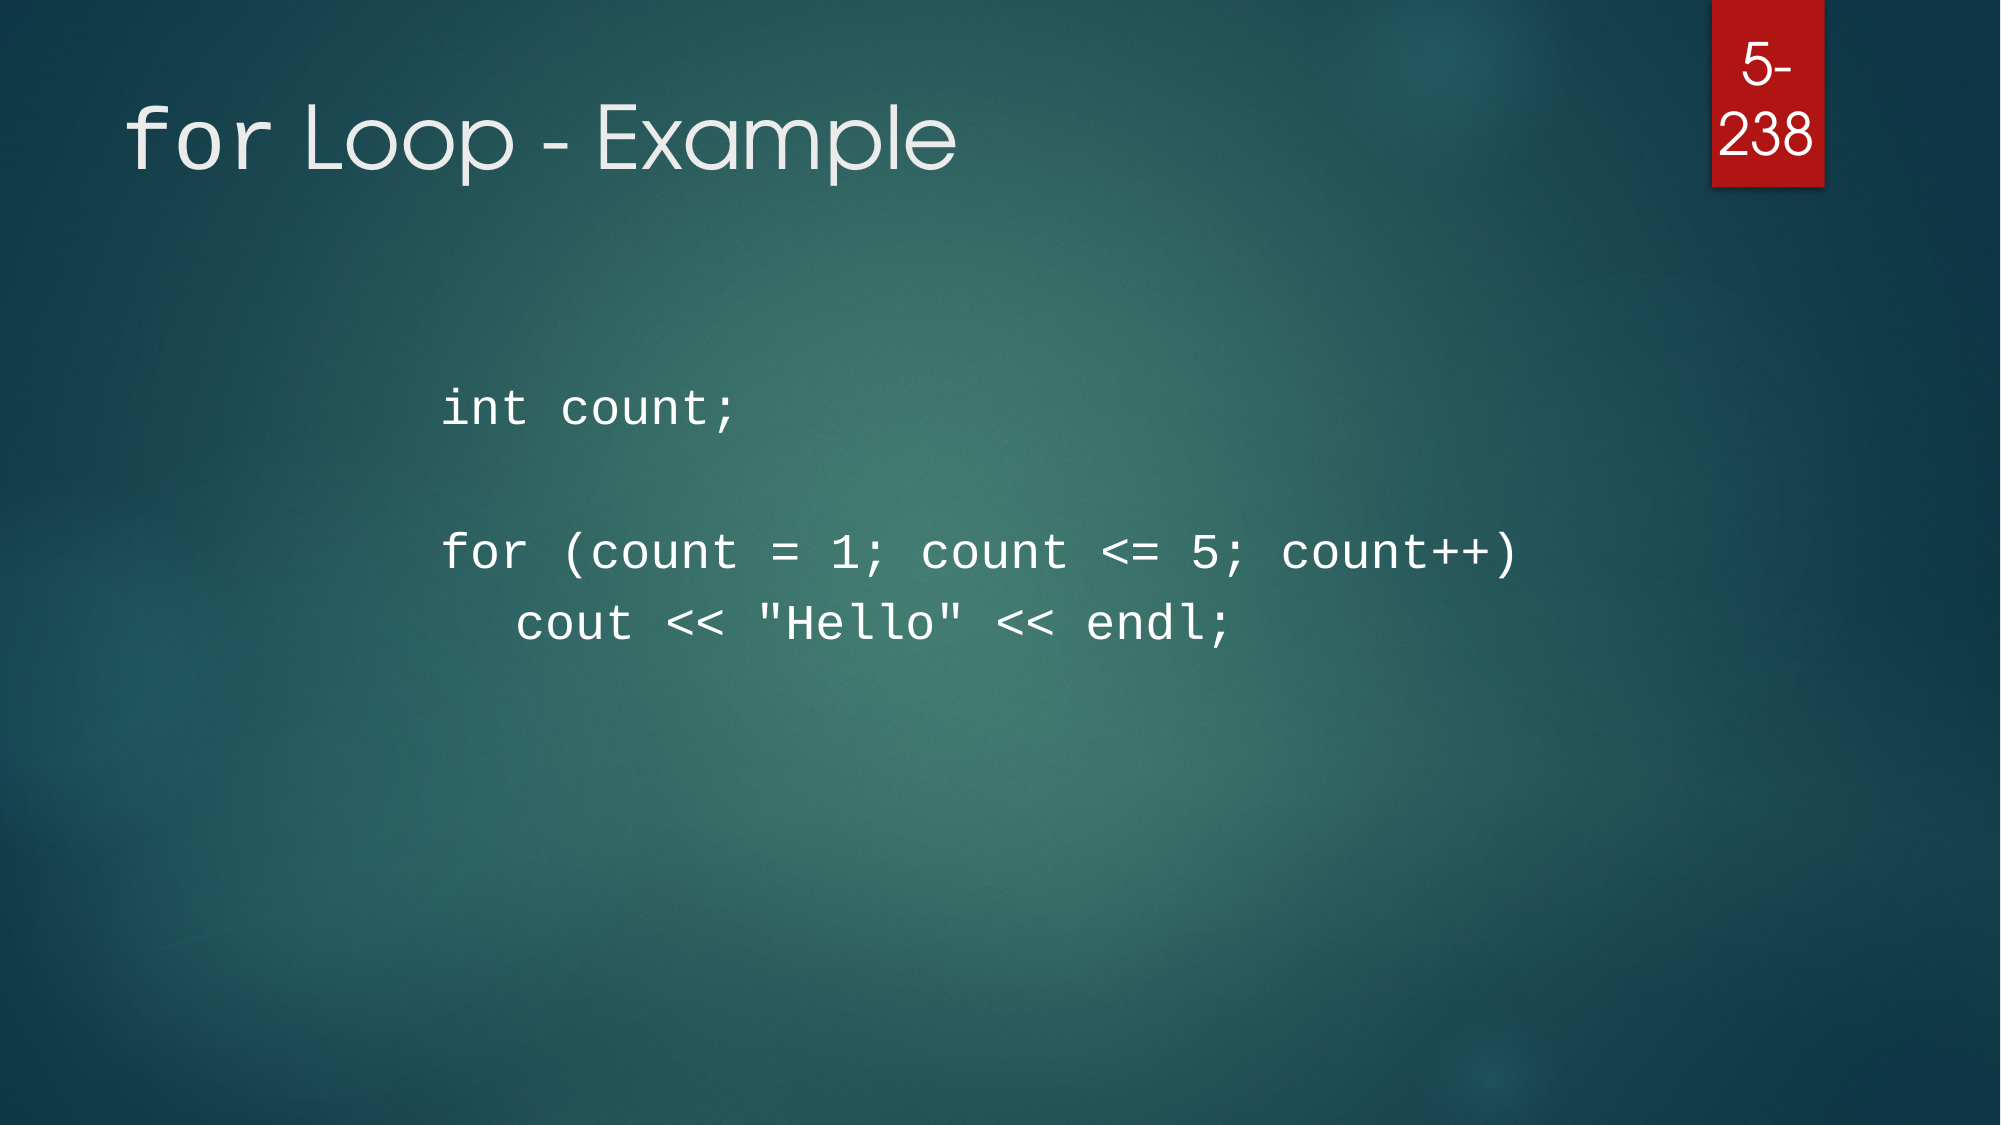

# for Loop - Example
5-238
int count;

for (count = 1; count <= 5; count++)
cout << "Hello" << endl;